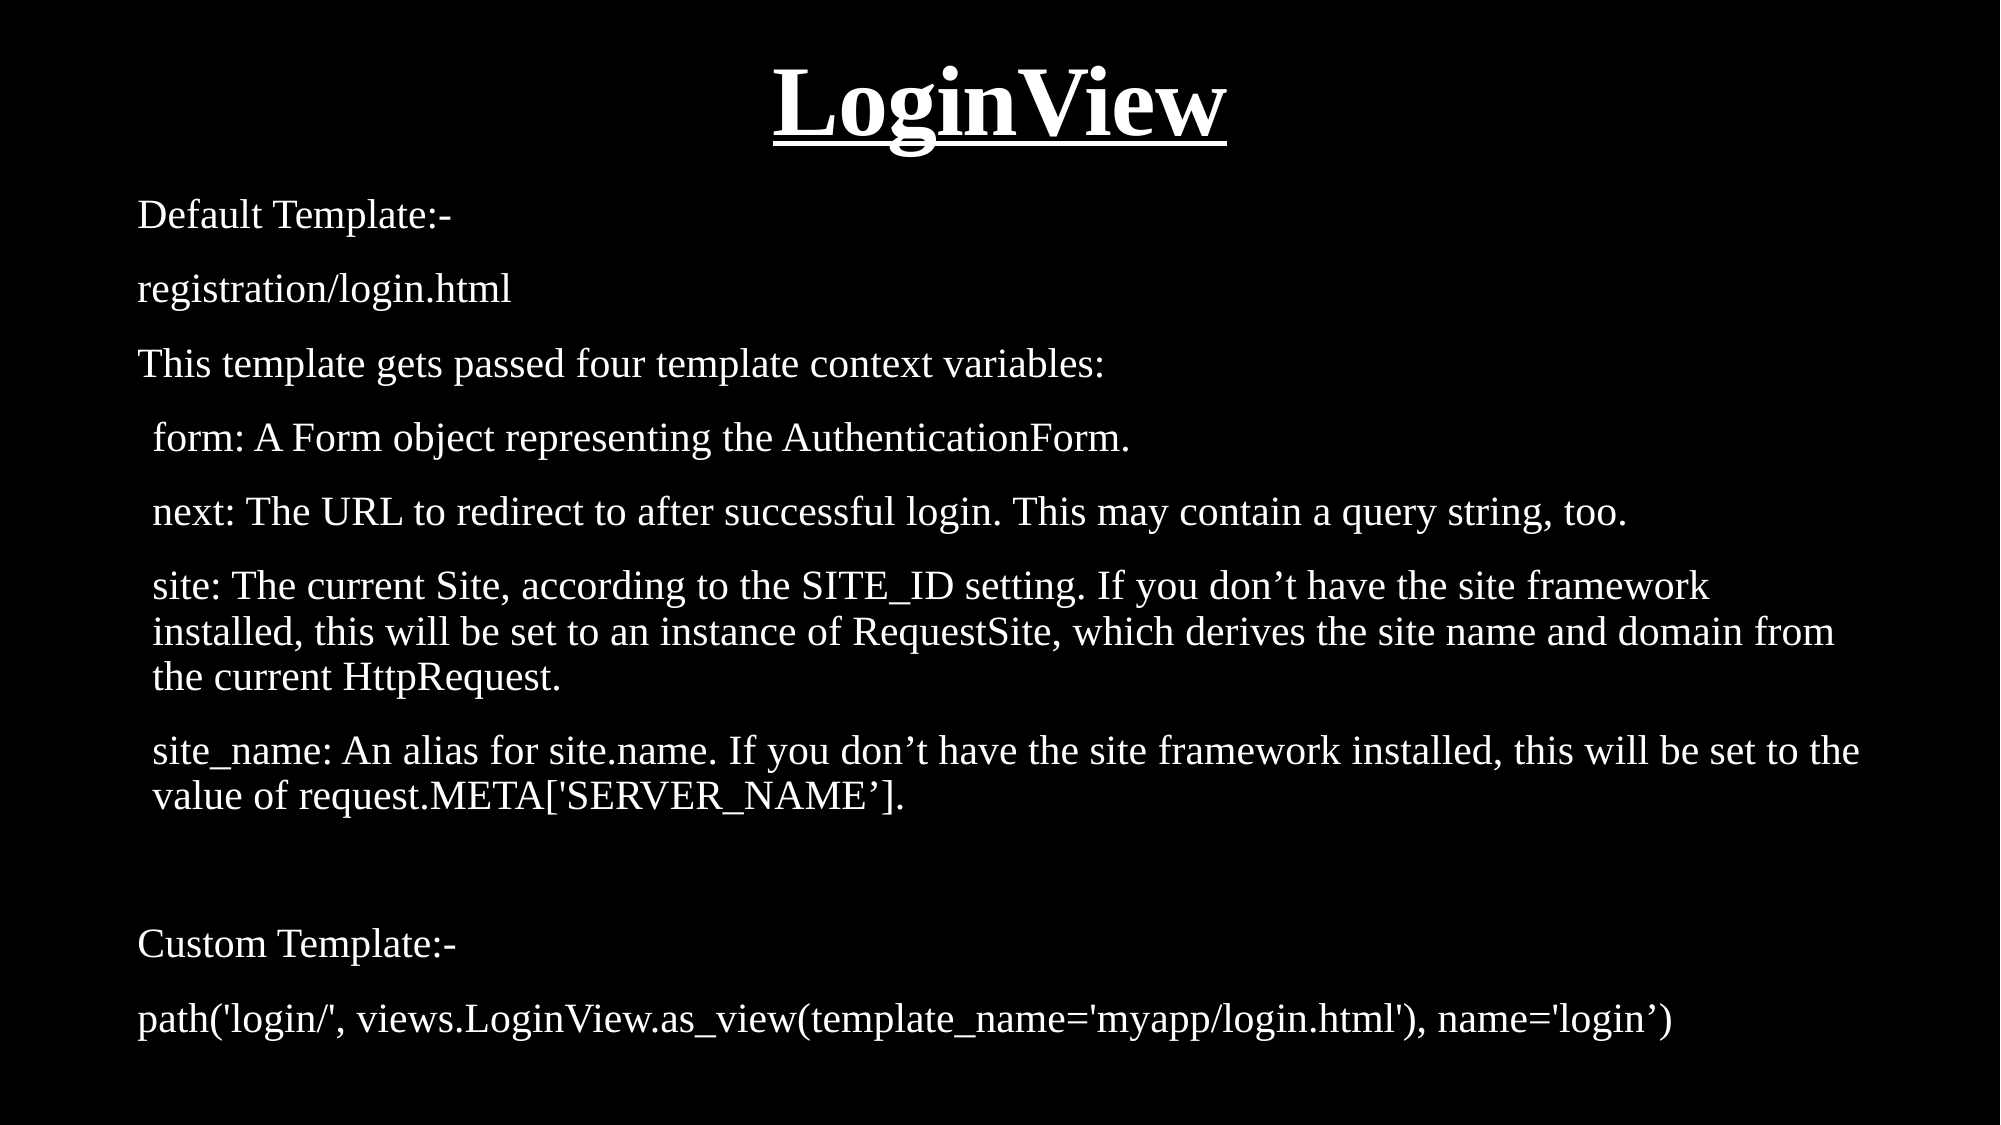

# LoginView
Default Template:-
registration/login.html
This template gets passed four template context variables:
form: A Form object representing the AuthenticationForm.
next: The URL to redirect to after successful login. This may contain a query string, too.
site: The current Site, according to the SITE_ID setting. If you don’t have the site framework installed, this will be set to an instance of RequestSite, which derives the site name and domain from the current HttpRequest.
site_name: An alias for site.name. If you don’t have the site framework installed, this will be set to the value of request.META['SERVER_NAME’].

Custom Template:-
path('login/', views.LoginView.as_view(template_name='myapp/login.html'), name='login’)